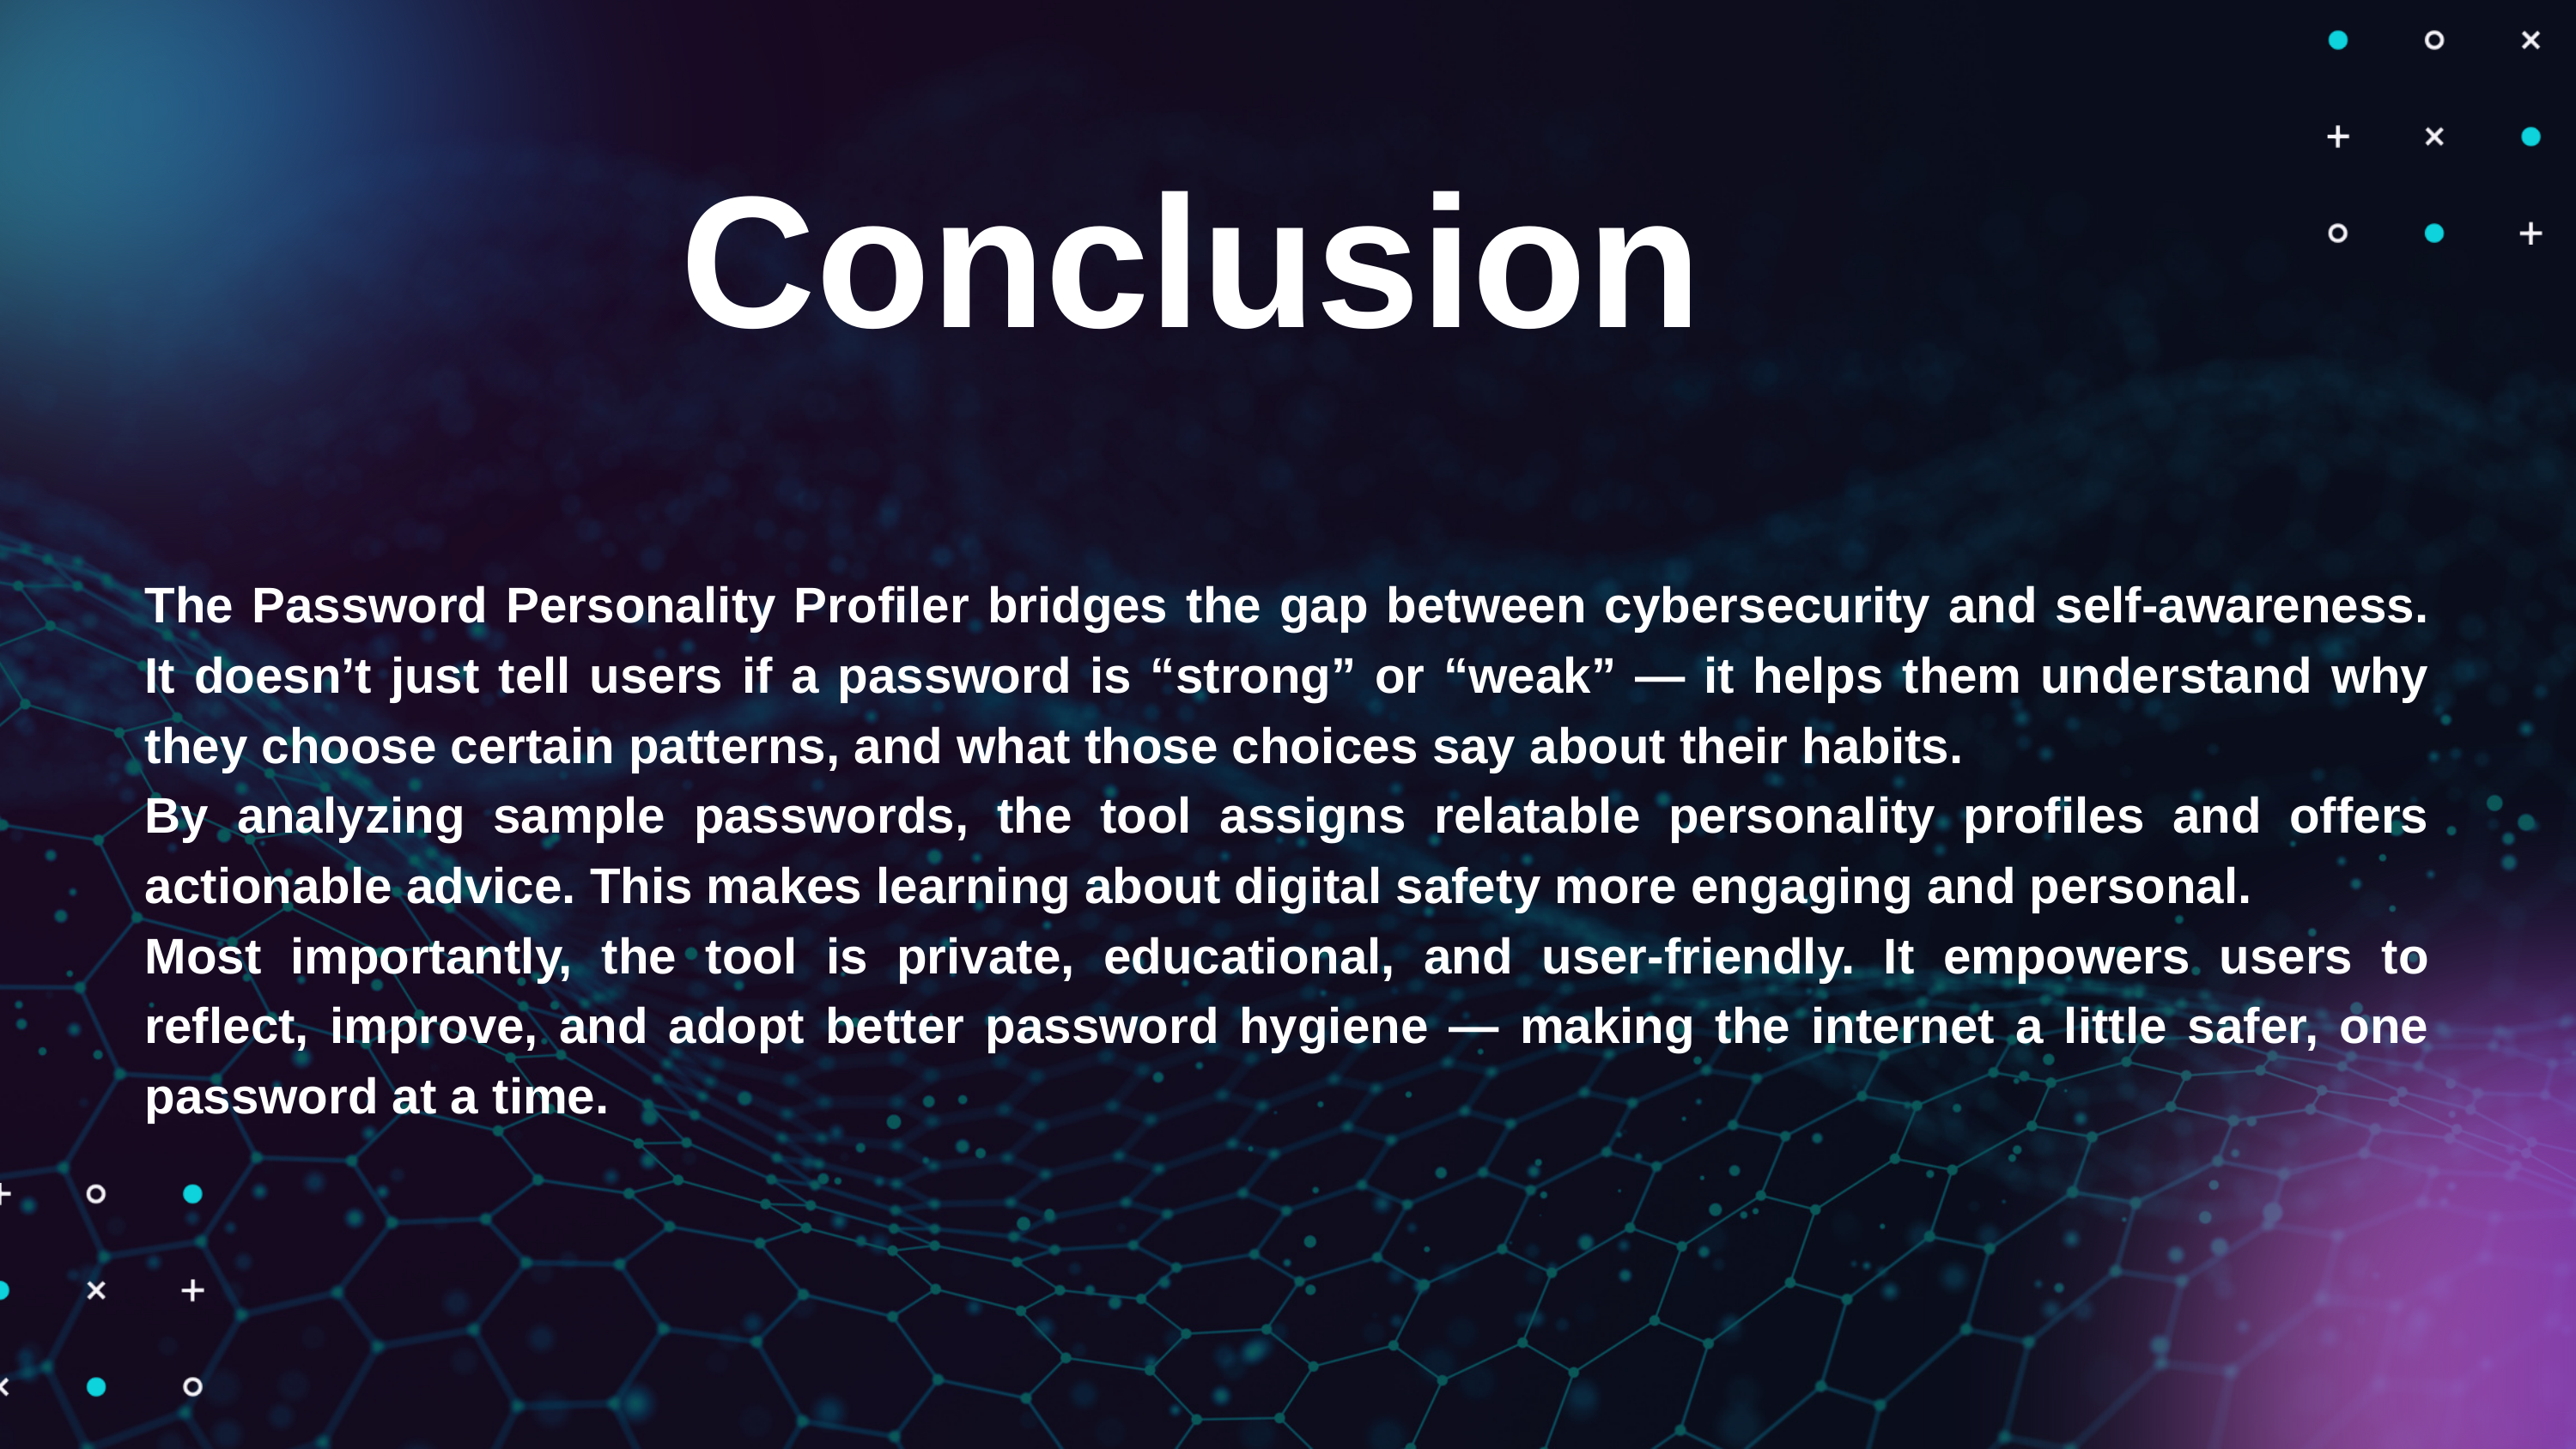

Conclusion
The Password Personality Profiler bridges the gap between cybersecurity and self-awareness. It doesn’t just tell users if a password is “strong” or “weak” — it helps them understand why they choose certain patterns, and what those choices say about their habits.
By analyzing sample passwords, the tool assigns relatable personality profiles and offers actionable advice. This makes learning about digital safety more engaging and personal.
Most importantly, the tool is private, educational, and user-friendly. It empowers users to reflect, improve, and adopt better password hygiene — making the internet a little safer, one password at a time.